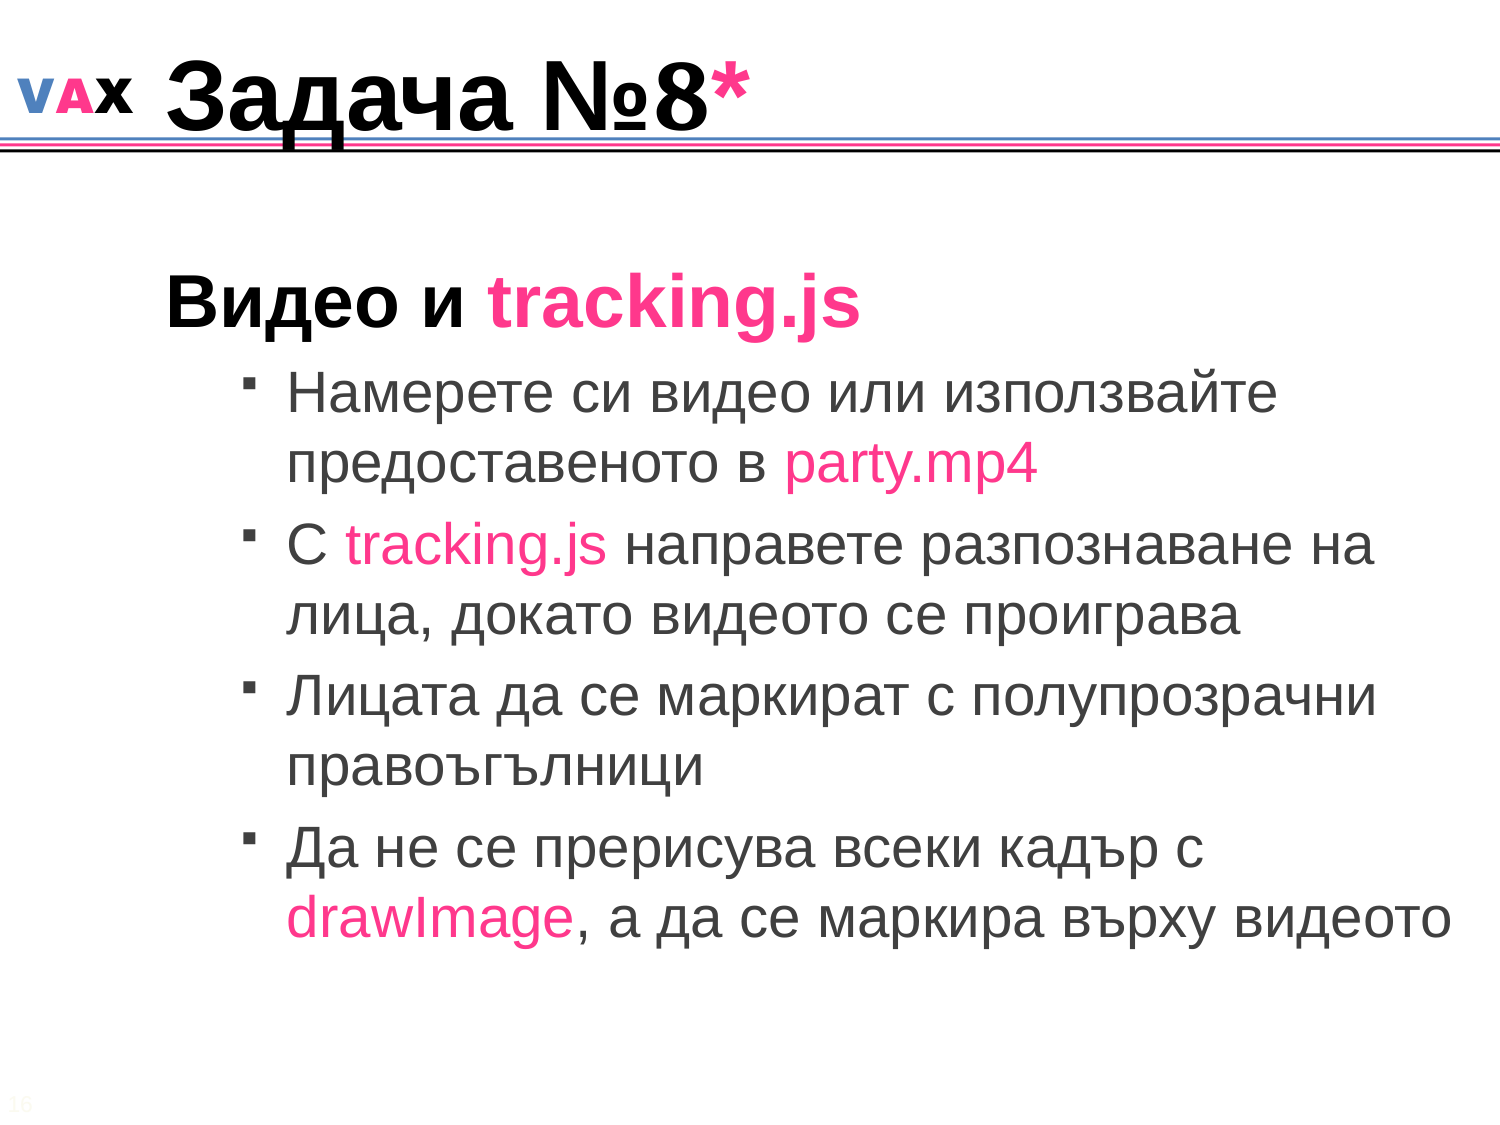

# Задача №8*
Видео и tracking.js
Намерете си видео или използвайте предоставеното в party.mp4
С tracking.js направете разпознаване на лица, докато видеото се проиграва
Лицата да се маркират с полупрозрачни правоъгълници
Да не се прерисува всеки кадър с drawImage, а да се маркира върху видеото